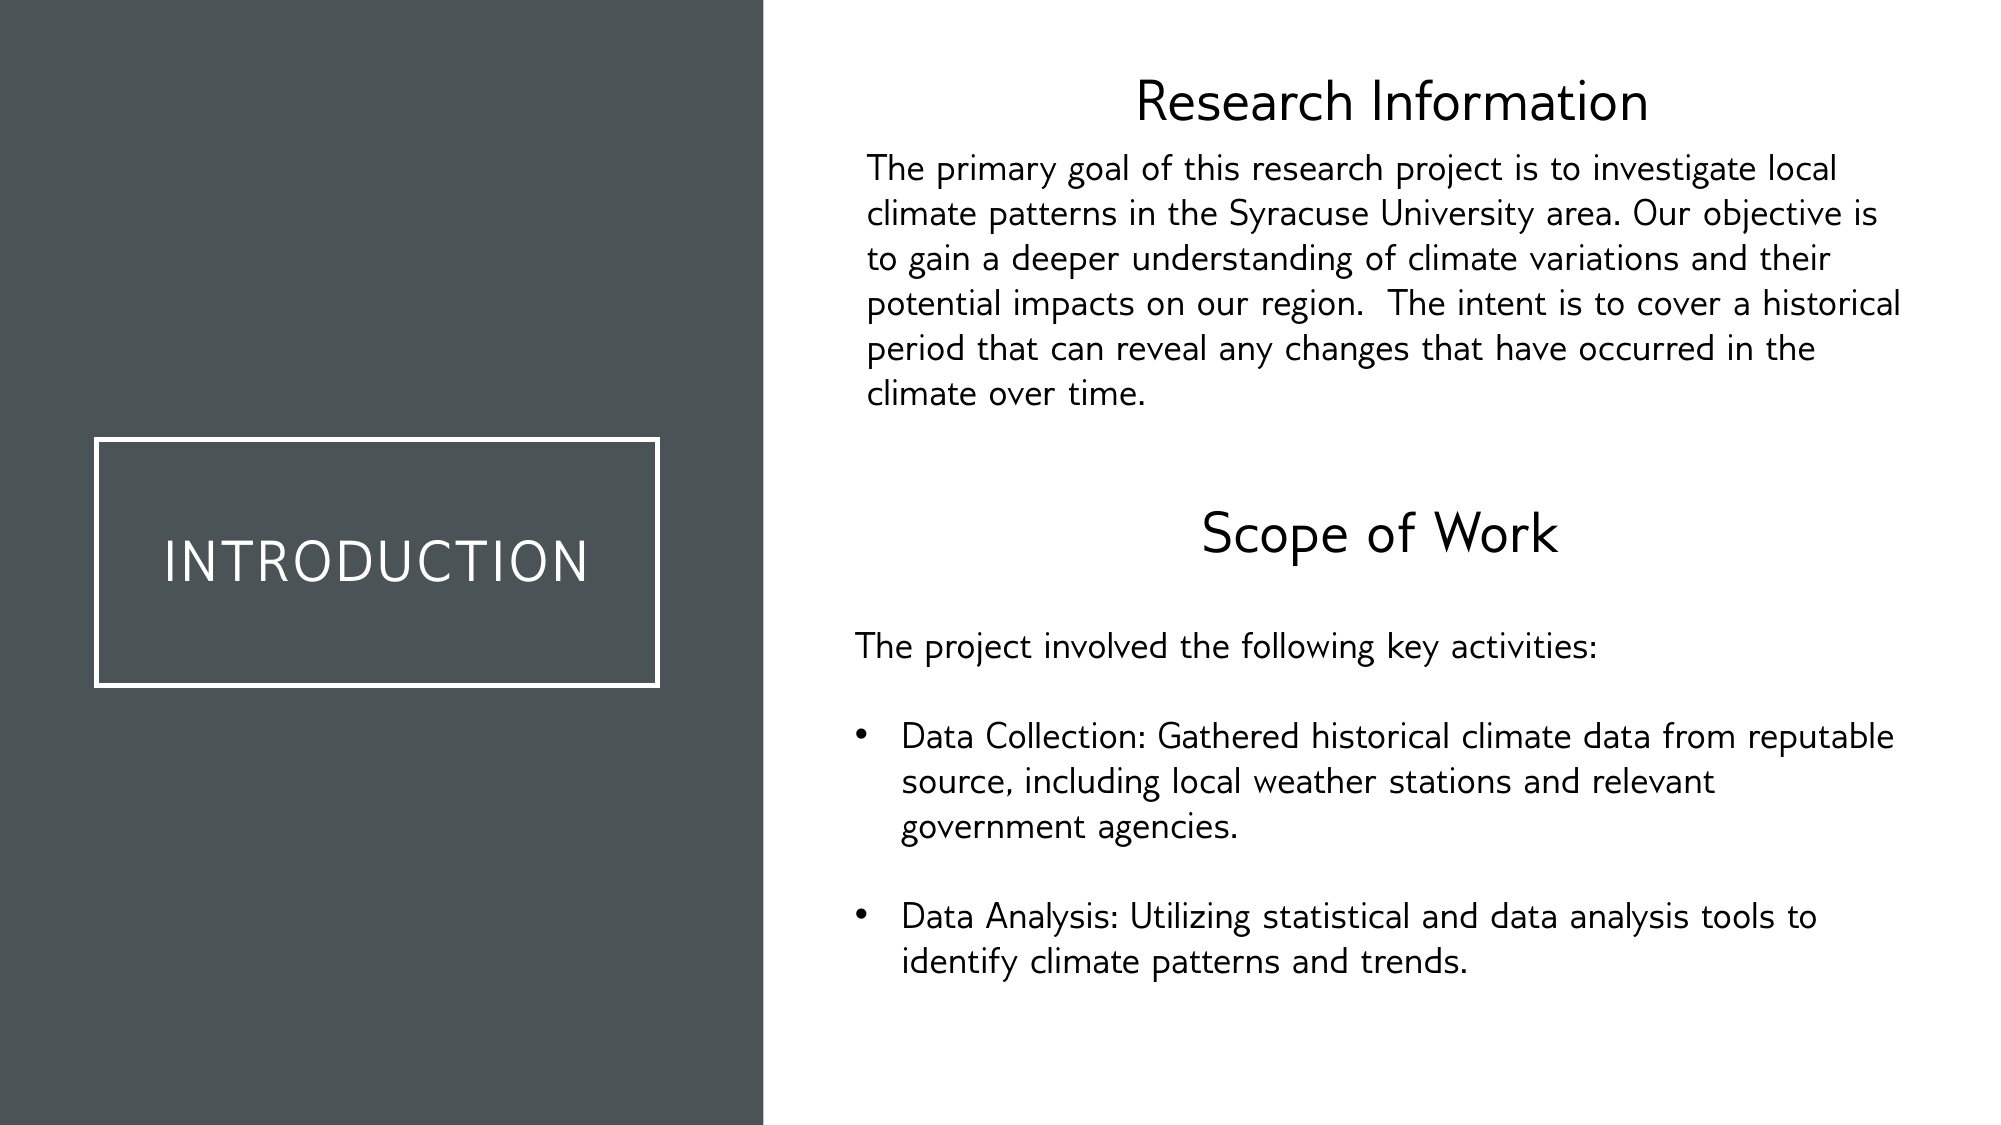

Research Information
The primary goal of this research project is to investigate local climate patterns in the Syracuse University area. Our objective is to gain a deeper understanding of climate variations and their potential impacts on our region.  The intent is to cover a historical period that can reveal any changes that have occurred in the climate over time.

# Introduction
Scope of Work
The project involved the following key activities:
Data Collection: Gathered historical climate data from reputable source, including local weather stations and relevant government agencies.
Data Analysis: Utilizing statistical and data analysis tools to identify climate patterns and trends.